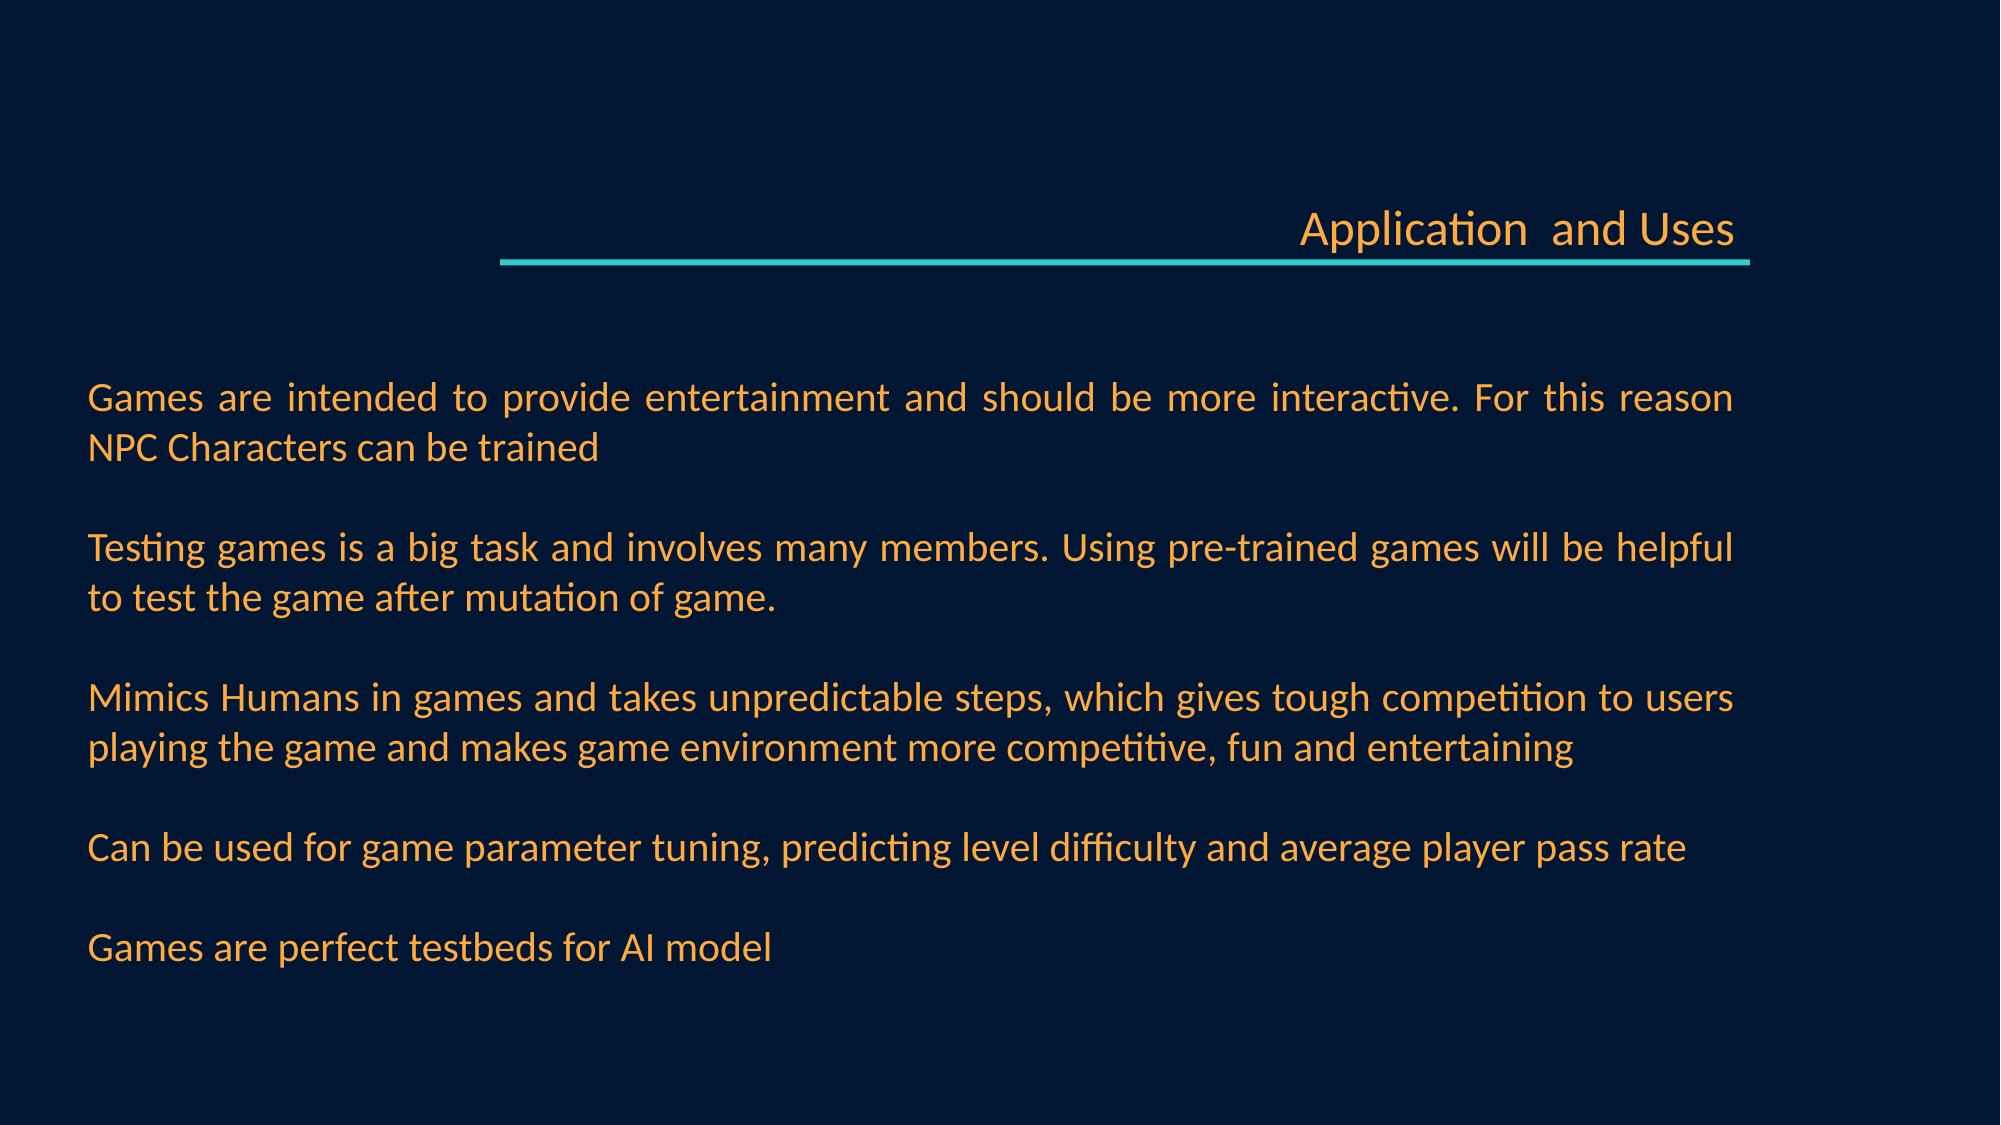

Application  and Uses

Games are intended to provide entertainment and should be more interactive. For this reason NPC Characters can be trained

Testing games is a big task and involves many members. Using pre-trained games will be helpful to test the game after mutation of game.

Mimics Humans in games and takes unpredictable steps, which gives tough competition to users playing the game and makes game environment more competitive, fun and entertaining

Can be used for game parameter tuning, predicting level difficulty and average player pass rate

Games are perfect testbeds for AI model